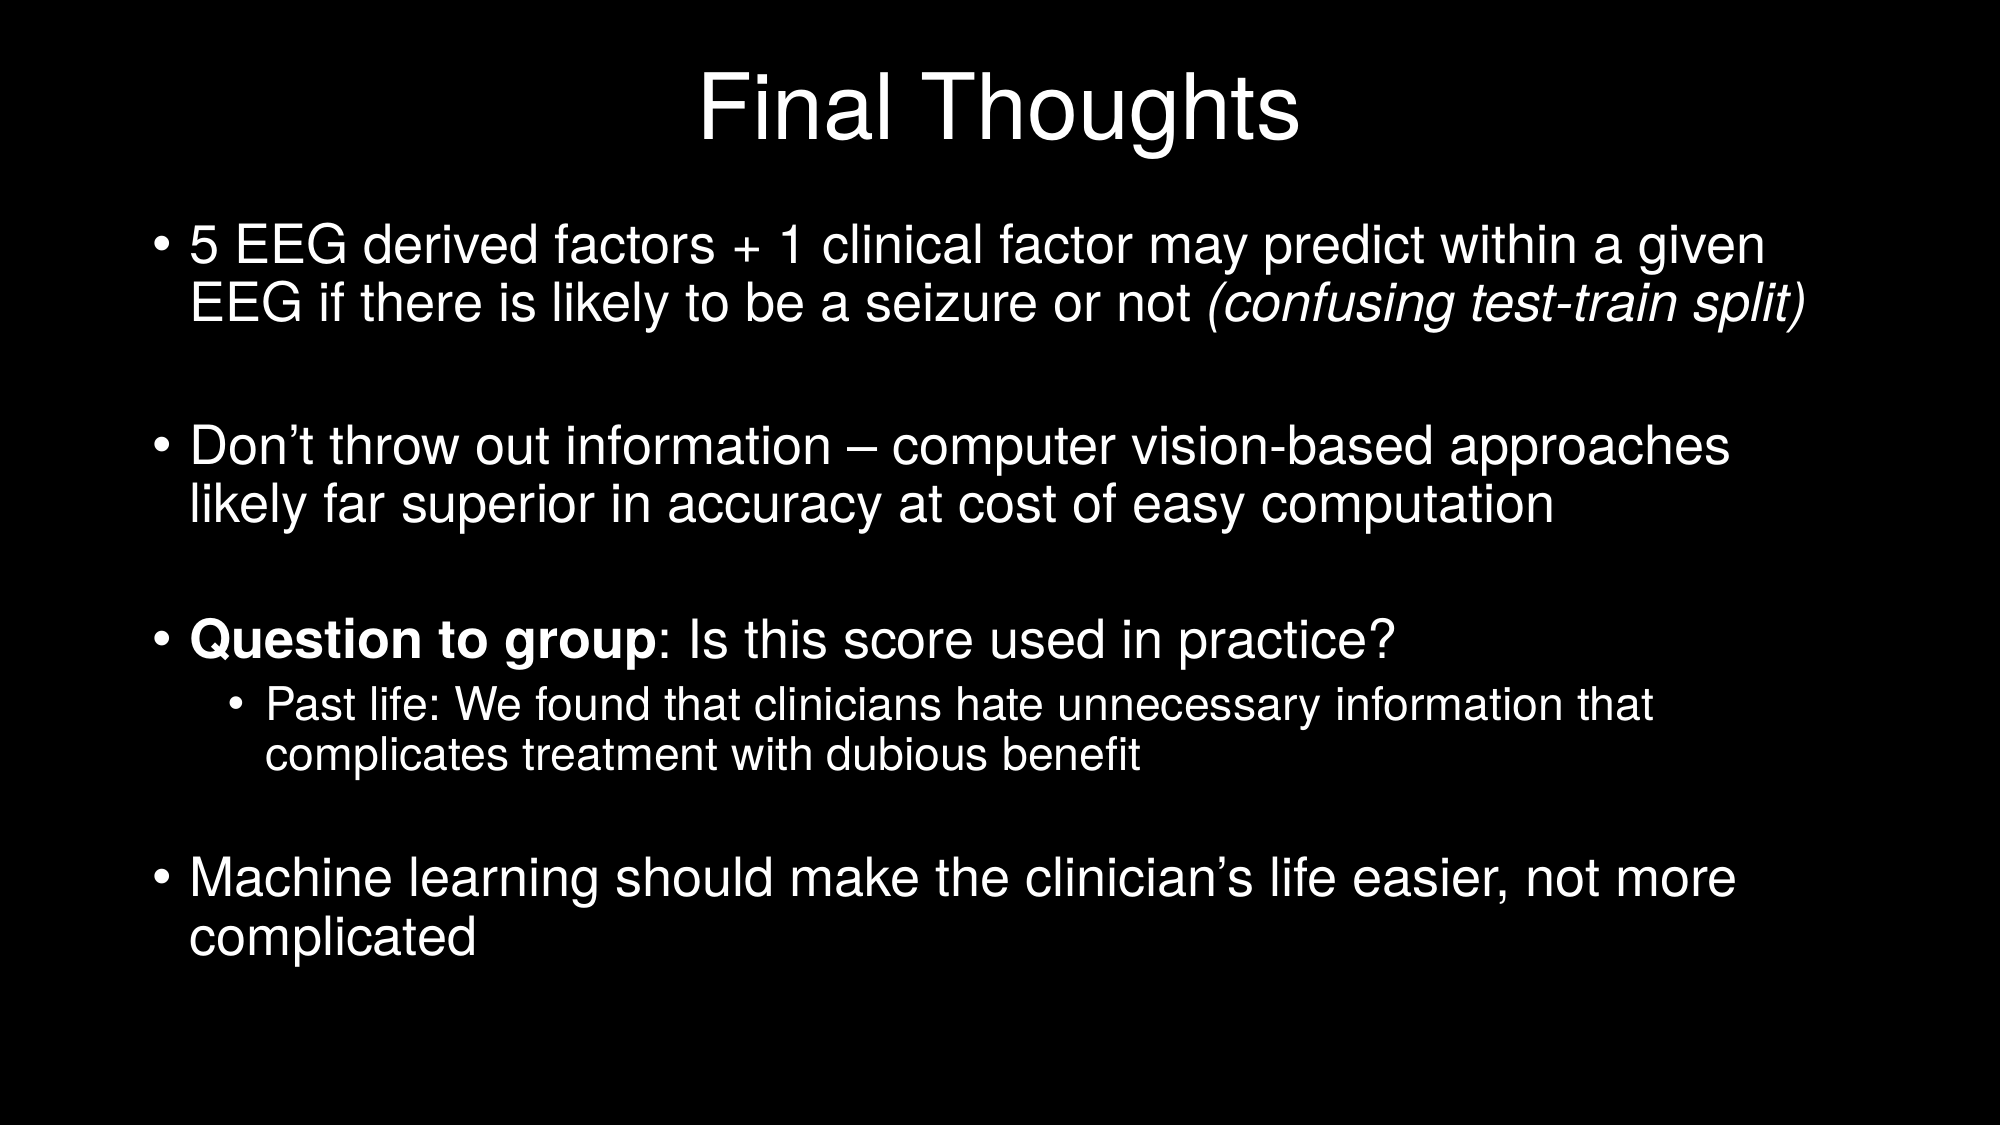

# Final Thoughts
5 EEG derived factors + 1 clinical factor may predict within a given EEG if there is likely to be a seizure or not (confusing test-train split)
Don’t throw out information – computer vision-based approaches likely far superior in accuracy at cost of easy computation
Question to group: Is this score used in practice?
Past life: We found that clinicians hate unnecessary information that complicates treatment with dubious benefit
Machine learning should make the clinician’s life easier, not more complicated